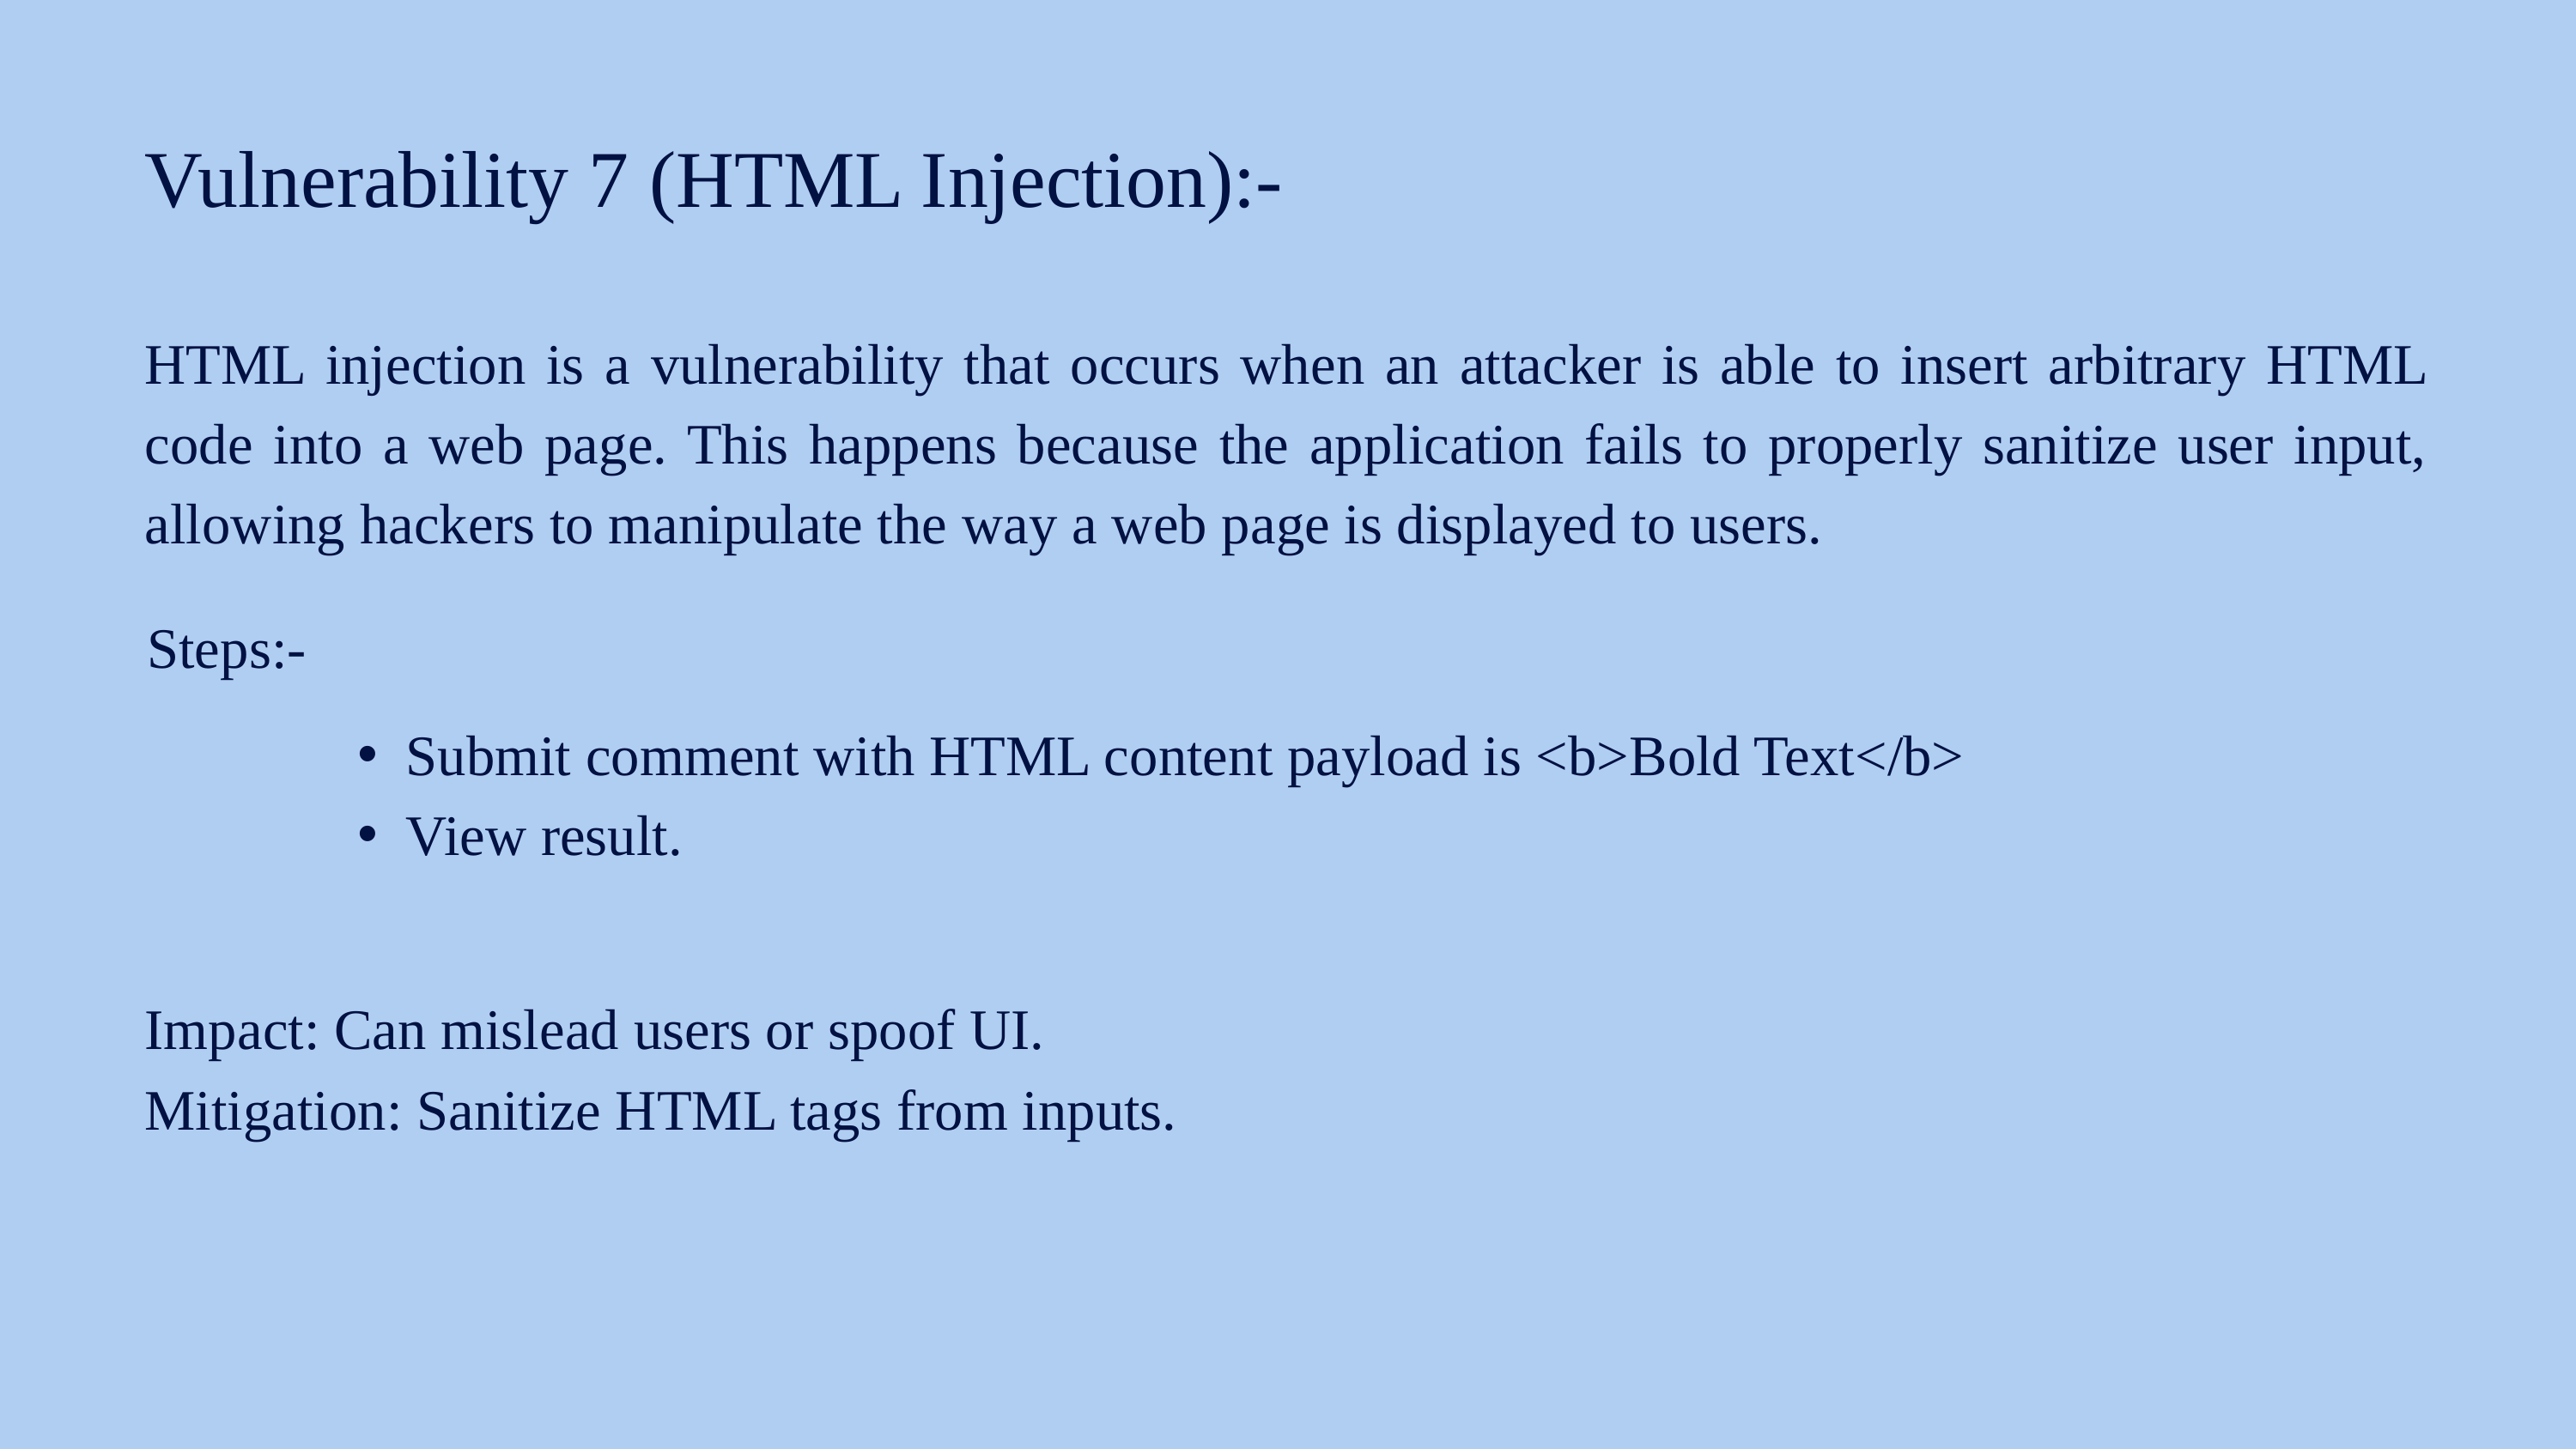

Vulnerability 7 (HTML Injection):-
HTML injection is a vulnerability that occurs when an attacker is able to insert arbitrary HTML code into a web page. This happens because the application fails to properly sanitize user input, allowing hackers to manipulate the way a web page is displayed to users.
Steps:-
Submit comment with HTML content payload is <b>Bold Text</b>
View result.
Impact: Can mislead users or spoof UI.
Mitigation: Sanitize HTML tags from inputs.